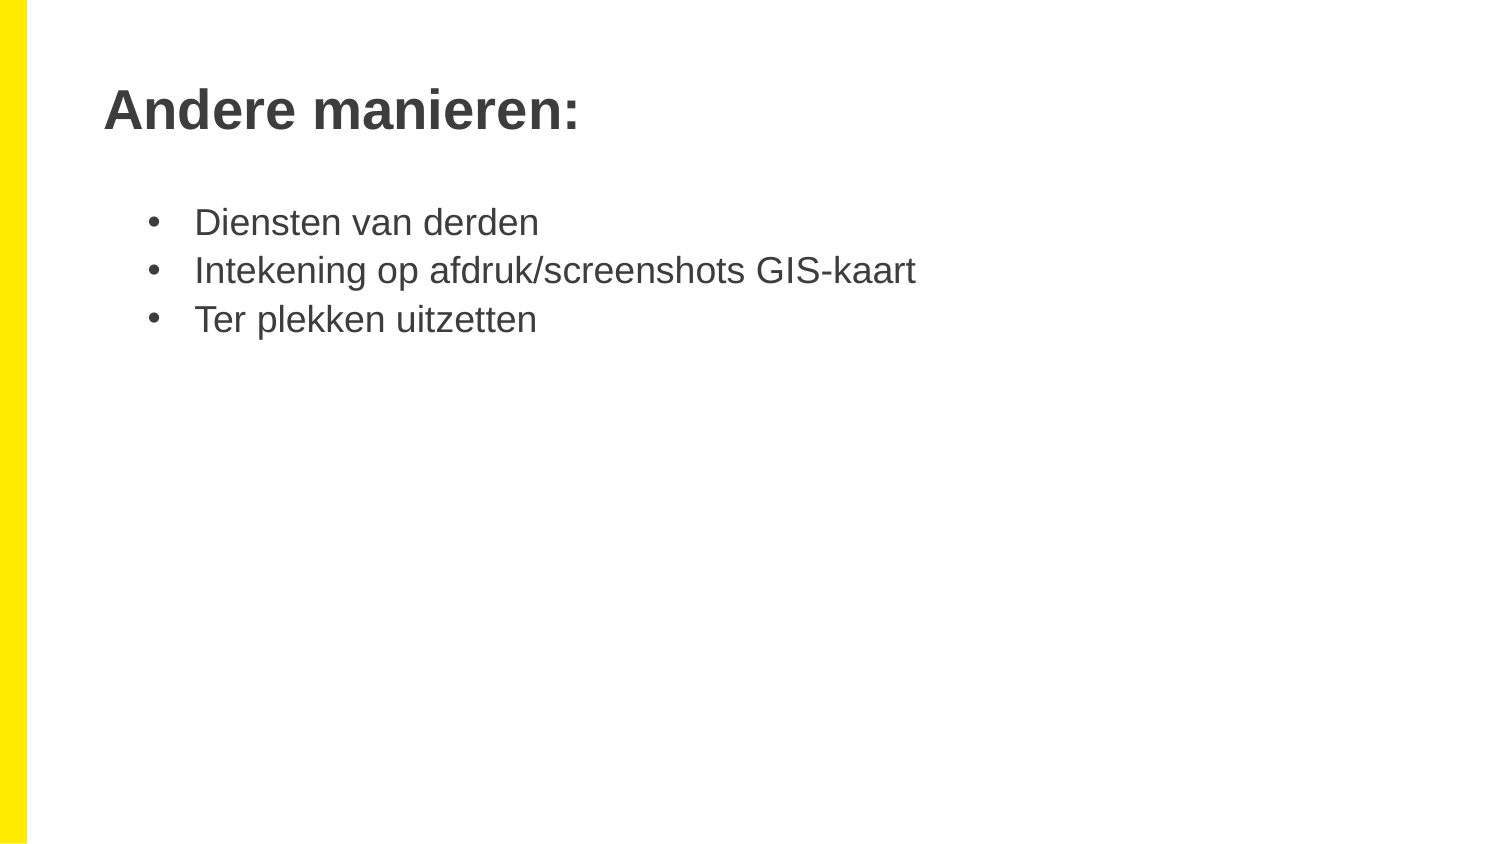

# Andere manieren:
Diensten van derden
Intekening op afdruk/screenshots GIS-kaart
Ter plekken uitzetten